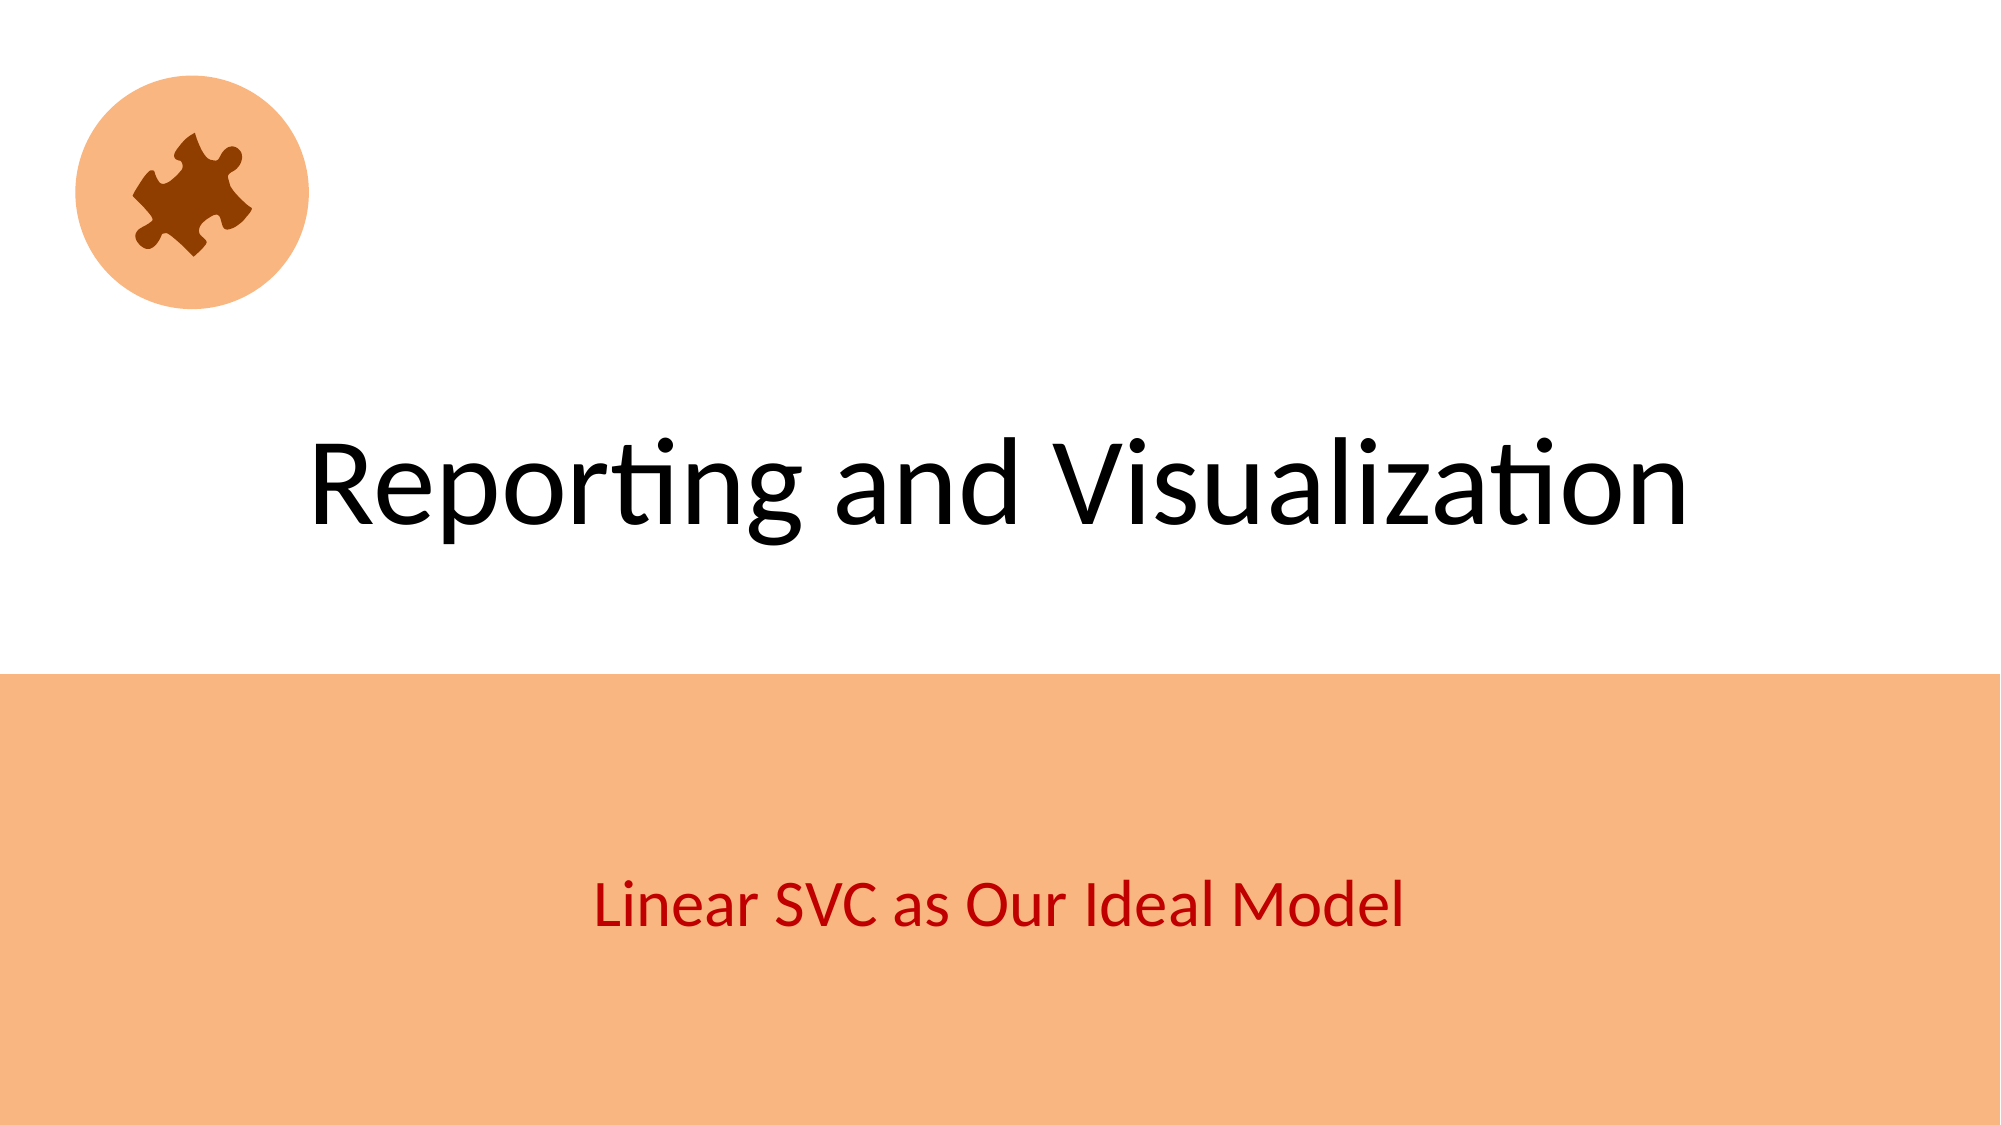

# Reporting and Visualization

Linear SVC as Our Ideal Model